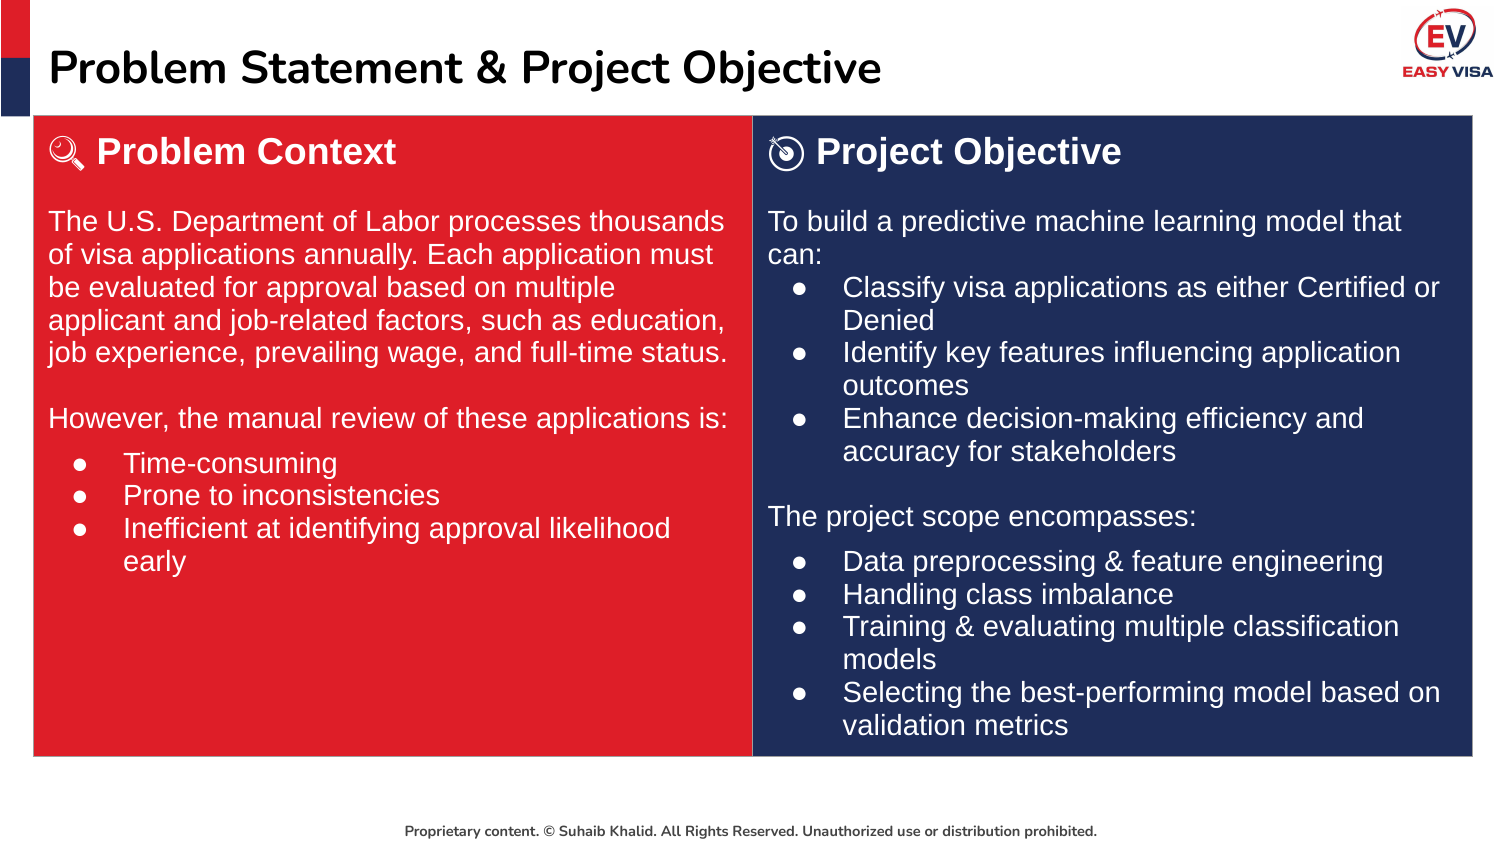

# Problem Statement & Project Objective
| 🔍 Problem Context The U.S. Department of Labor processes thousands of visa applications annually. Each application must be evaluated for approval based on multiple applicant and job-related factors, such as education, job experience, prevailing wage, and full-time status. However, the manual review of these applications is: Time-consuming Prone to inconsistencies Inefficient at identifying approval likelihood early | 🎯 Project Objective To build a predictive machine learning model that can: Classify visa applications as either Certified or Denied Identify key features influencing application outcomes Enhance decision-making efficiency and accuracy for stakeholders The project scope encompasses: Data preprocessing & feature engineering Handling class imbalance Training & evaluating multiple classification models Selecting the best-performing model based on validation metrics |
| --- | --- |